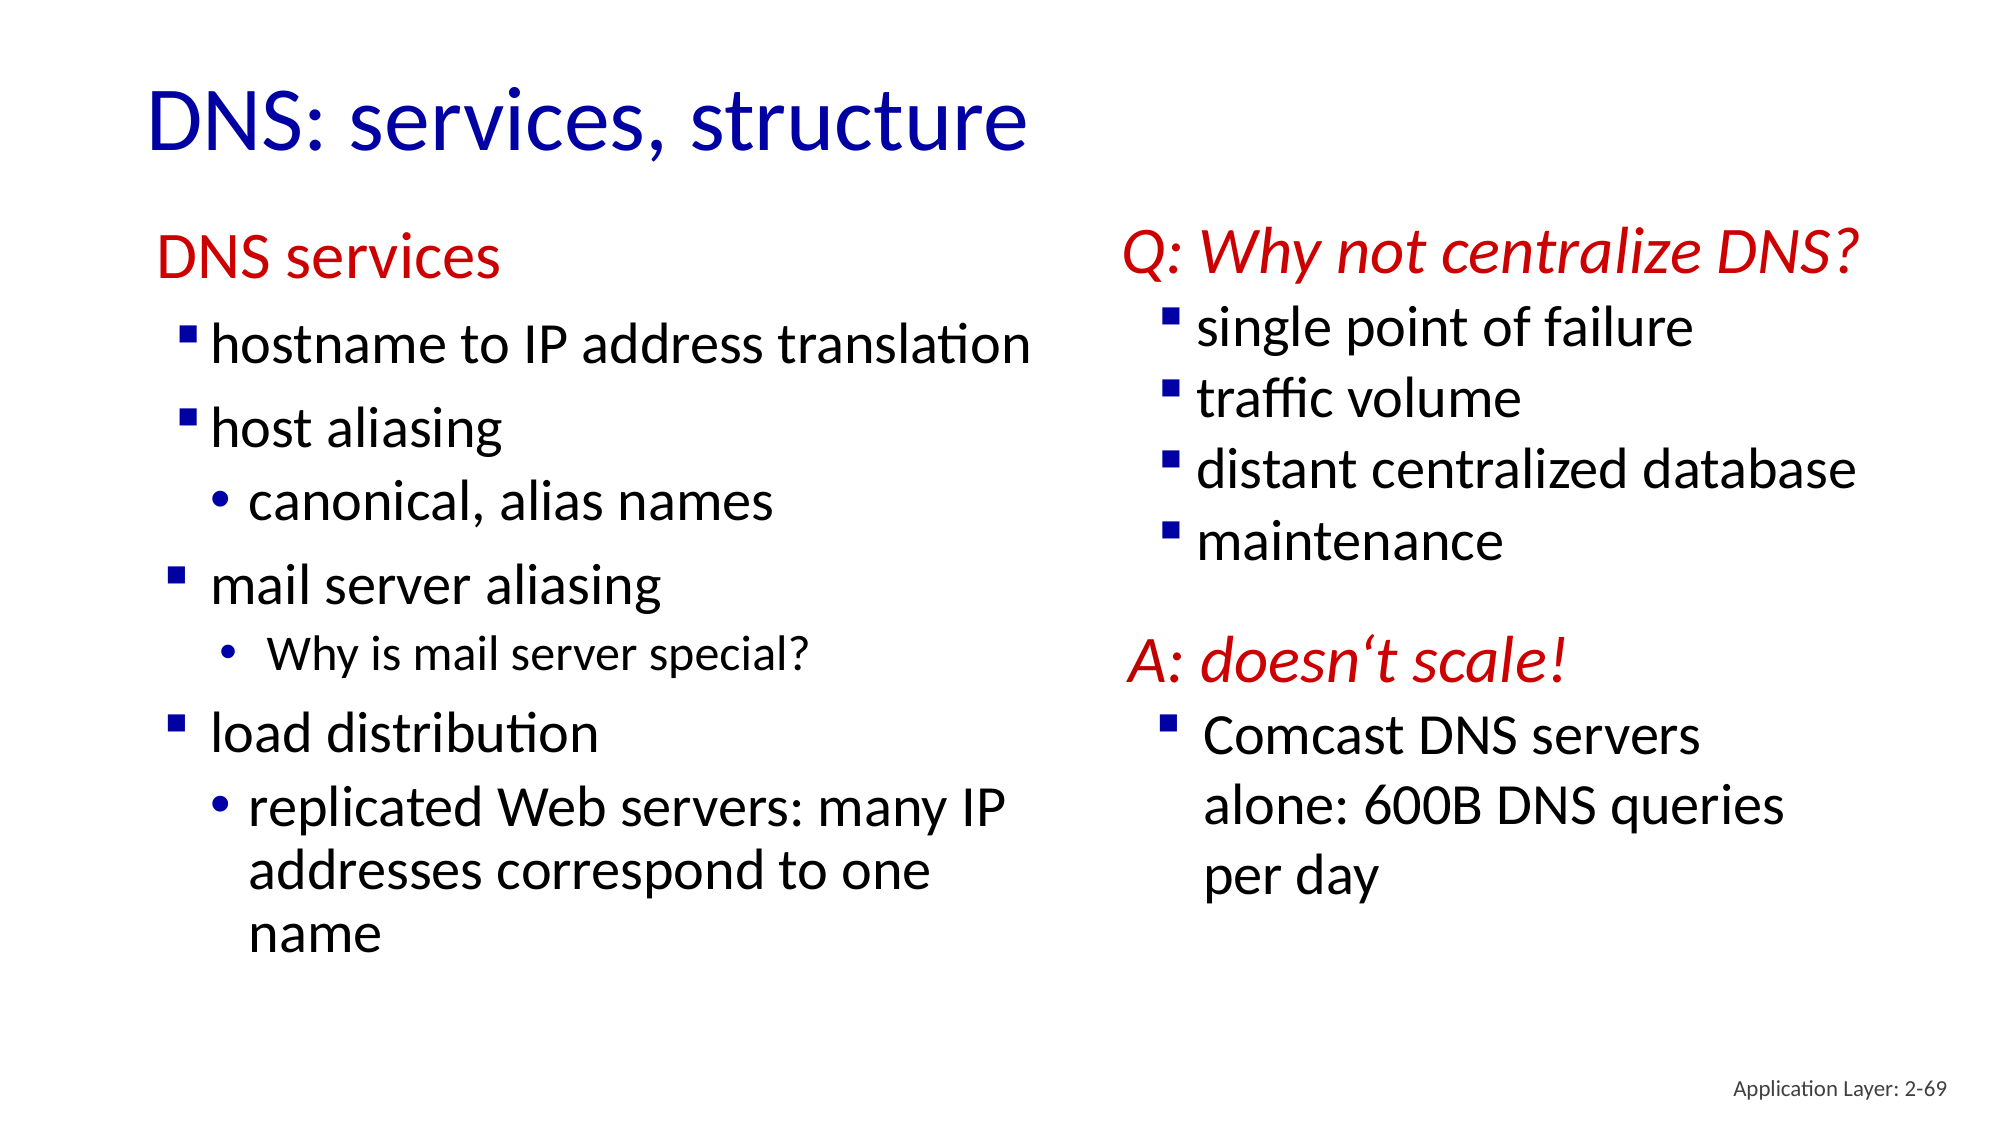

# DNS: services, structure
Q: Why not centralize DNS?
single point of failure
traffic volume
distant centralized database
maintenance

DNS services
hostname to IP address translation
host aliasing
canonical, alias names
mail server aliasing
Why is mail server special?
load distribution
replicated Web servers: many IP addresses correspond to one name

A: doesn‘t scale!
Comcast DNS servers alone: 600B DNS queries per day
Application Layer: 2-69